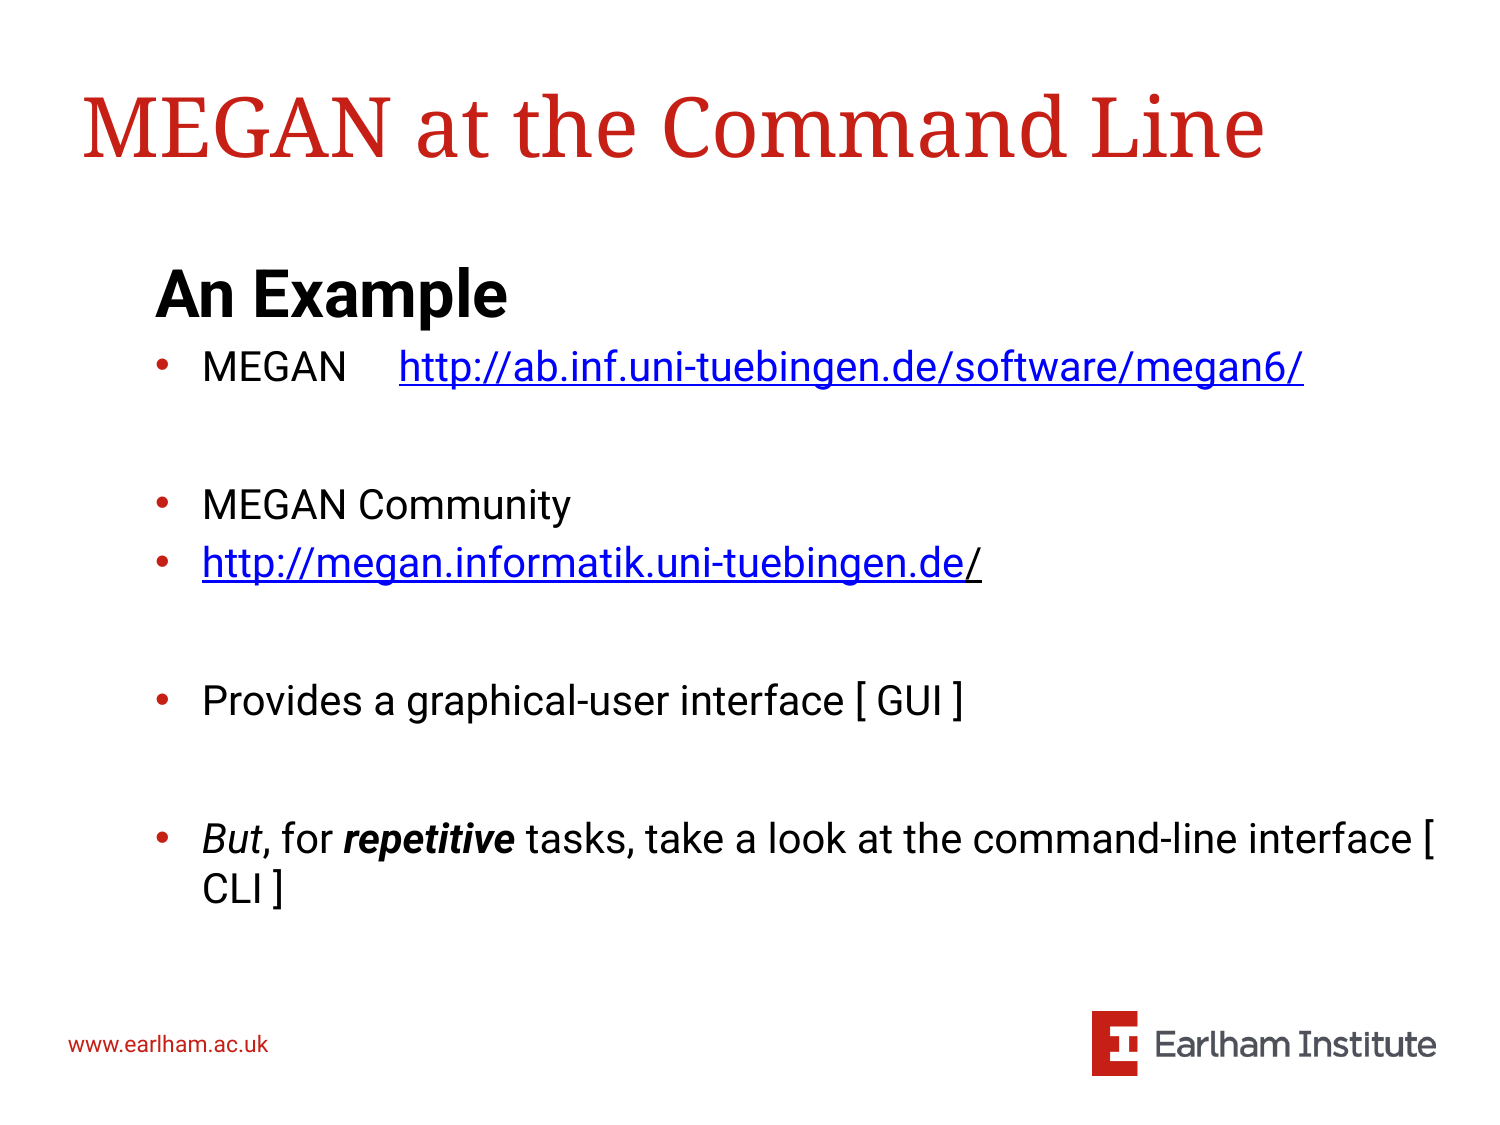

# MEGAN at the Command Line
An Example
MEGAN     http://ab.inf.uni-tuebingen.de/software/megan6/

MEGAN Community
http://megan.informatik.uni-tuebingen.de/

Provides a graphical-user interface [ GUI ]

But, for repetitive tasks, take a look at the command-line interface [ CLI ]